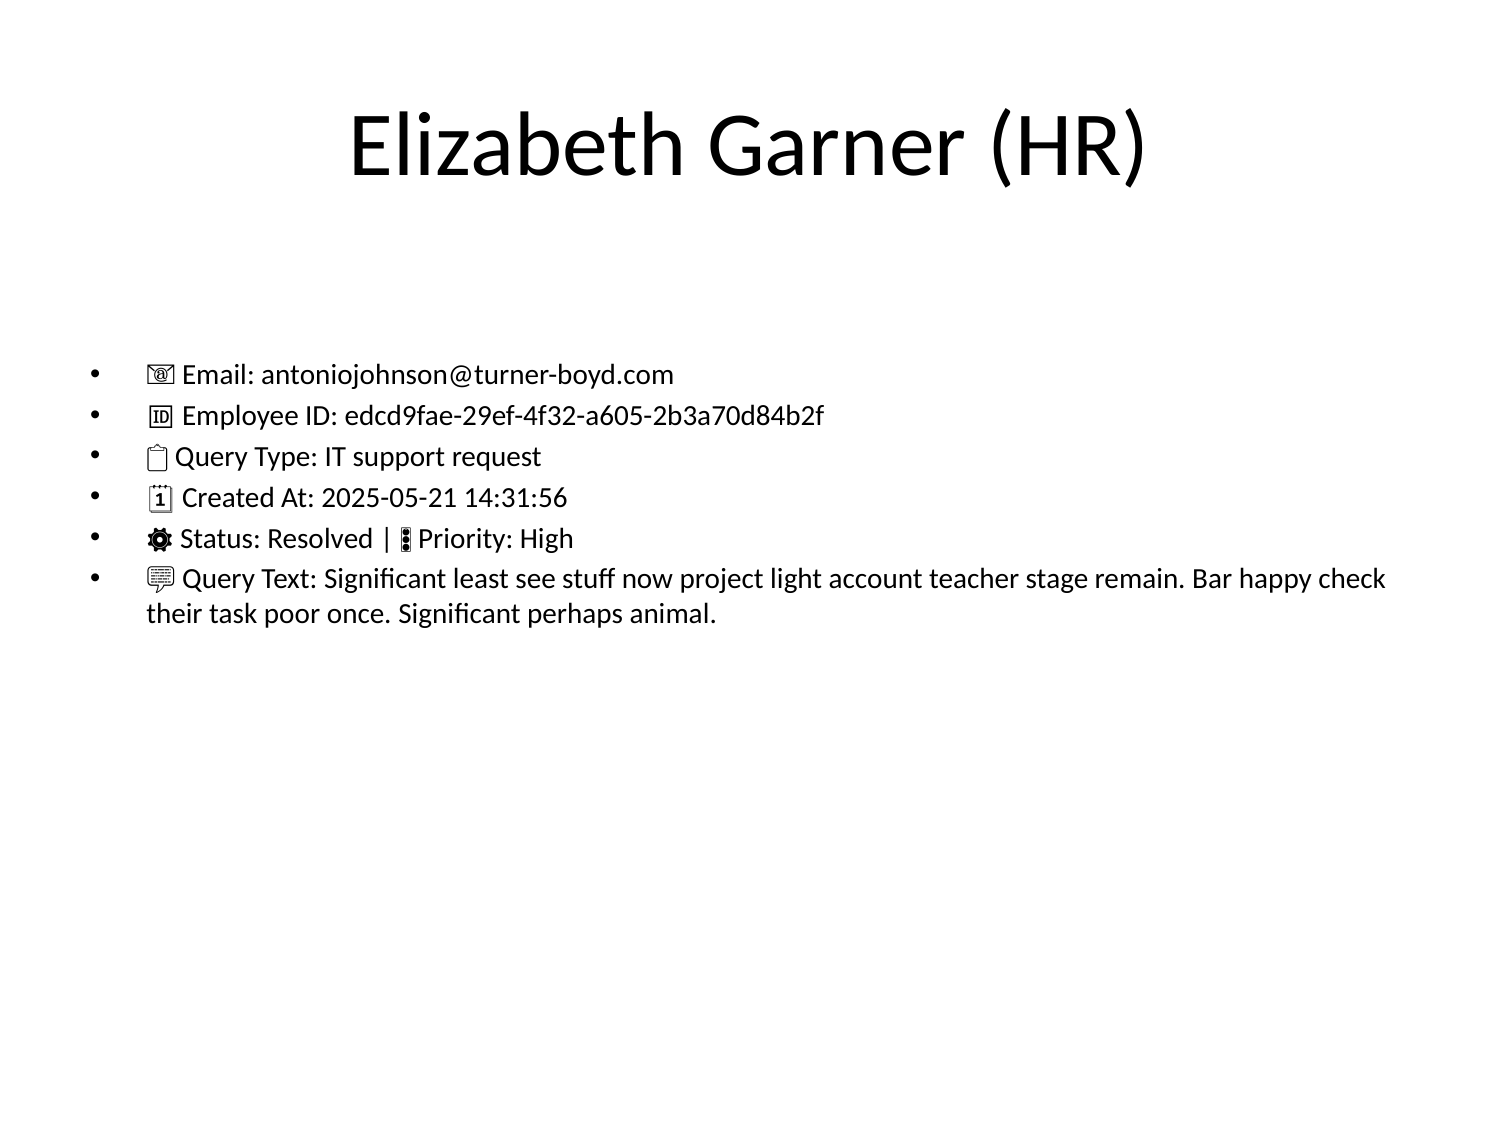

# Elizabeth Garner (HR)

📧 Email: antoniojohnson@turner-boyd.com
🆔 Employee ID: edcd9fae-29ef-4f32-a605-2b3a70d84b2f
📋 Query Type: IT support request
🗓 Created At: 2025-05-21 14:31:56
⚙ Status: Resolved | 🚦 Priority: High
💬 Query Text: Significant least see stuff now project light account teacher stage remain. Bar happy check their task poor once. Significant perhaps animal.